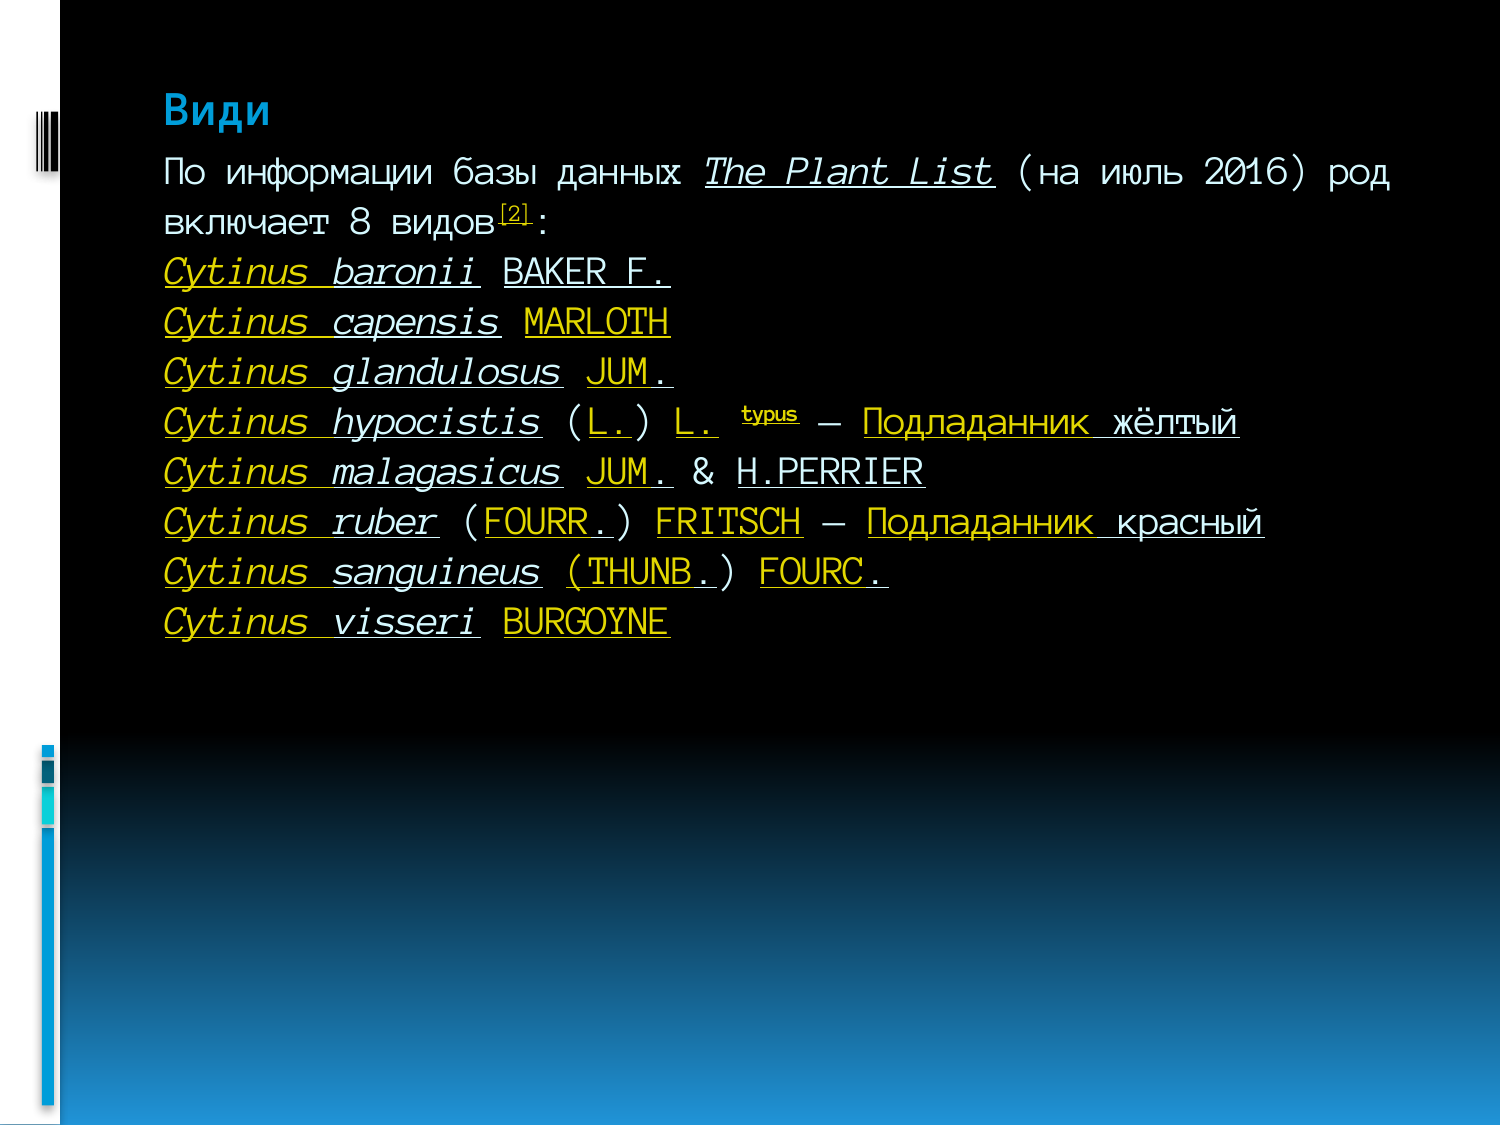

# Види По информации базы данных The Plant List (на июль 2016) род включает 8 видов[2]: Cytinus baronii Baker f. Cytinus capensis Marloth Cytinus glandulosus Jum. Cytinus hypocistis (L.) L. typus — Подладанник жёлтый Cytinus malagasicus Jum. & H.Perrier Cytinus ruber (Fourr.) Fritsch — Подладанник красный Cytinus sanguineus (Thunb.) Fourc. Cytinus visseri Burgoyne